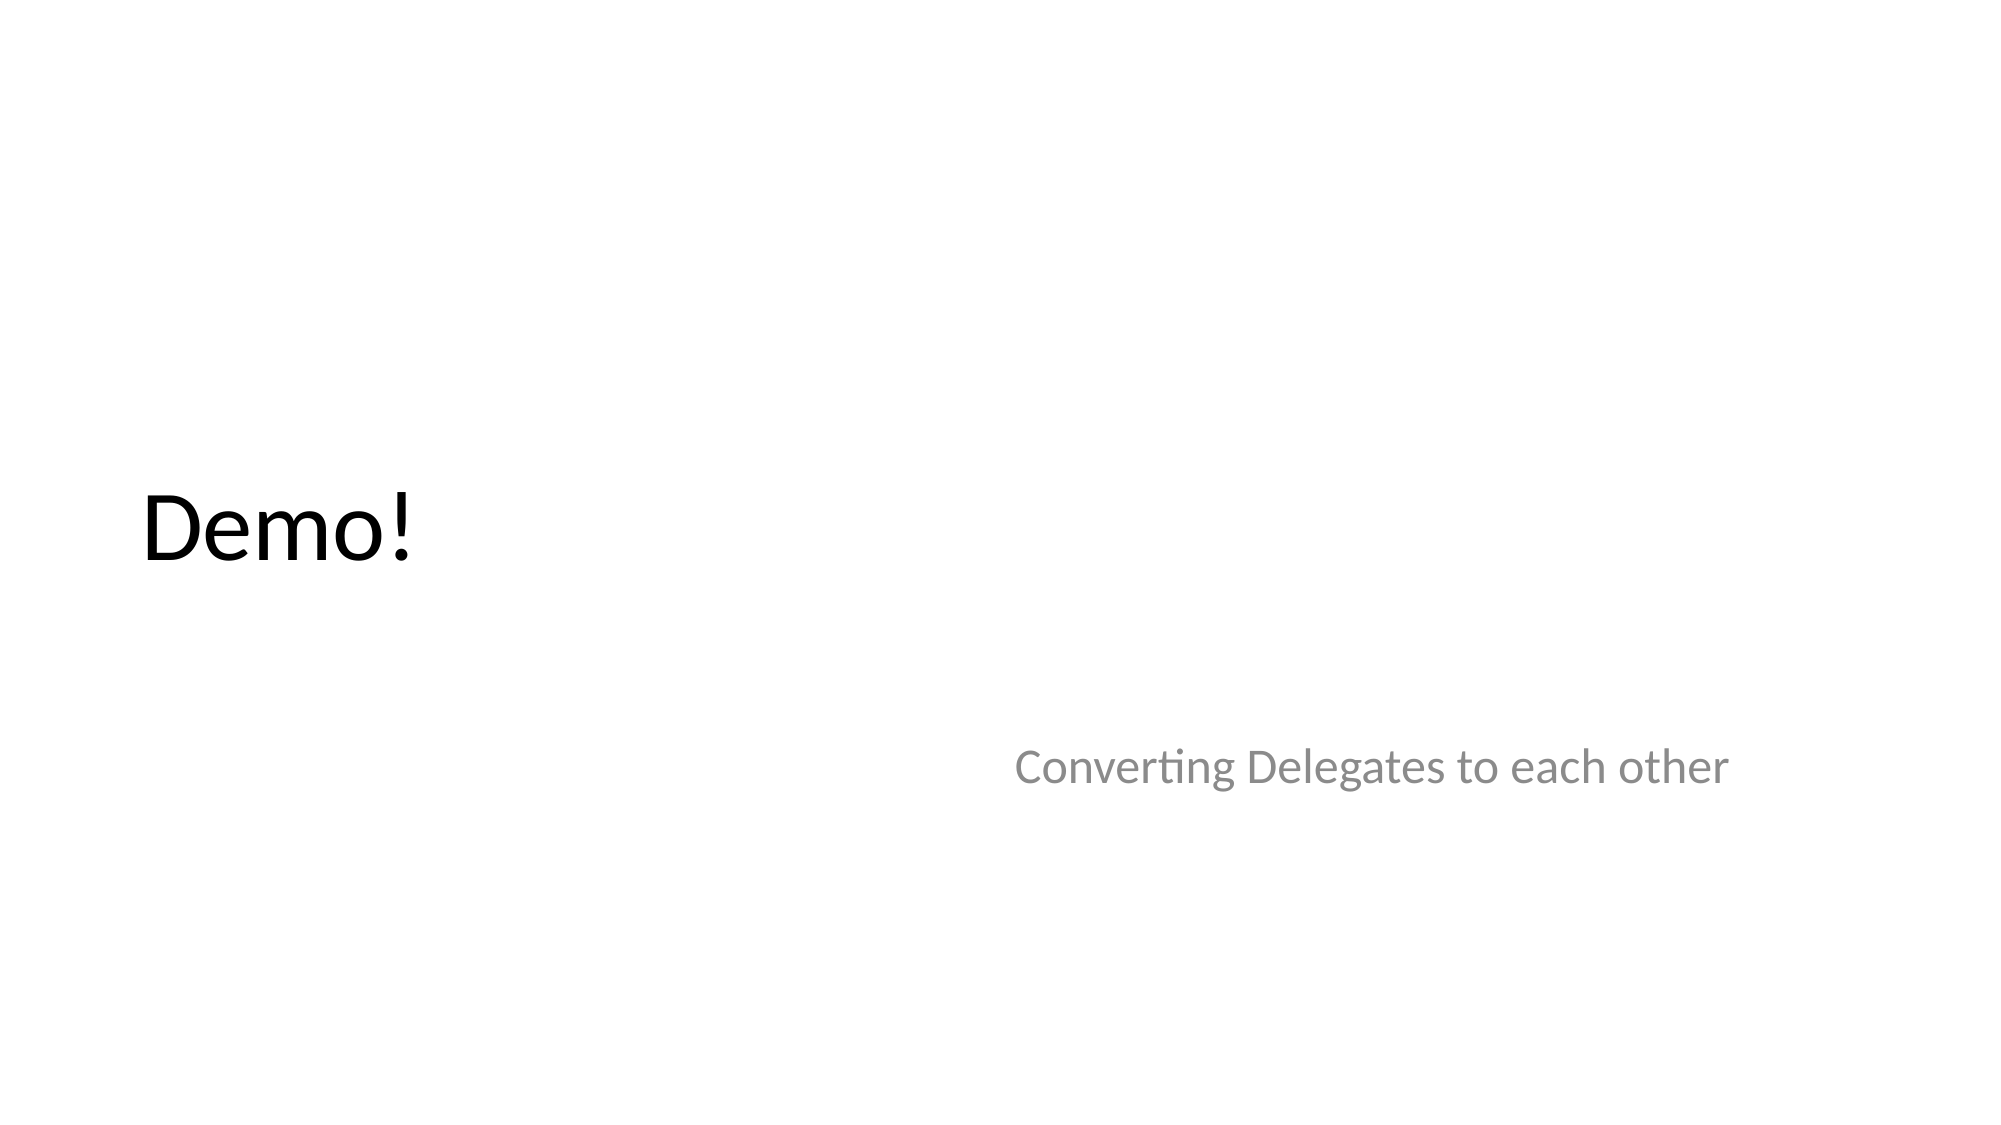

# Demo!
Converting Delegates to each other